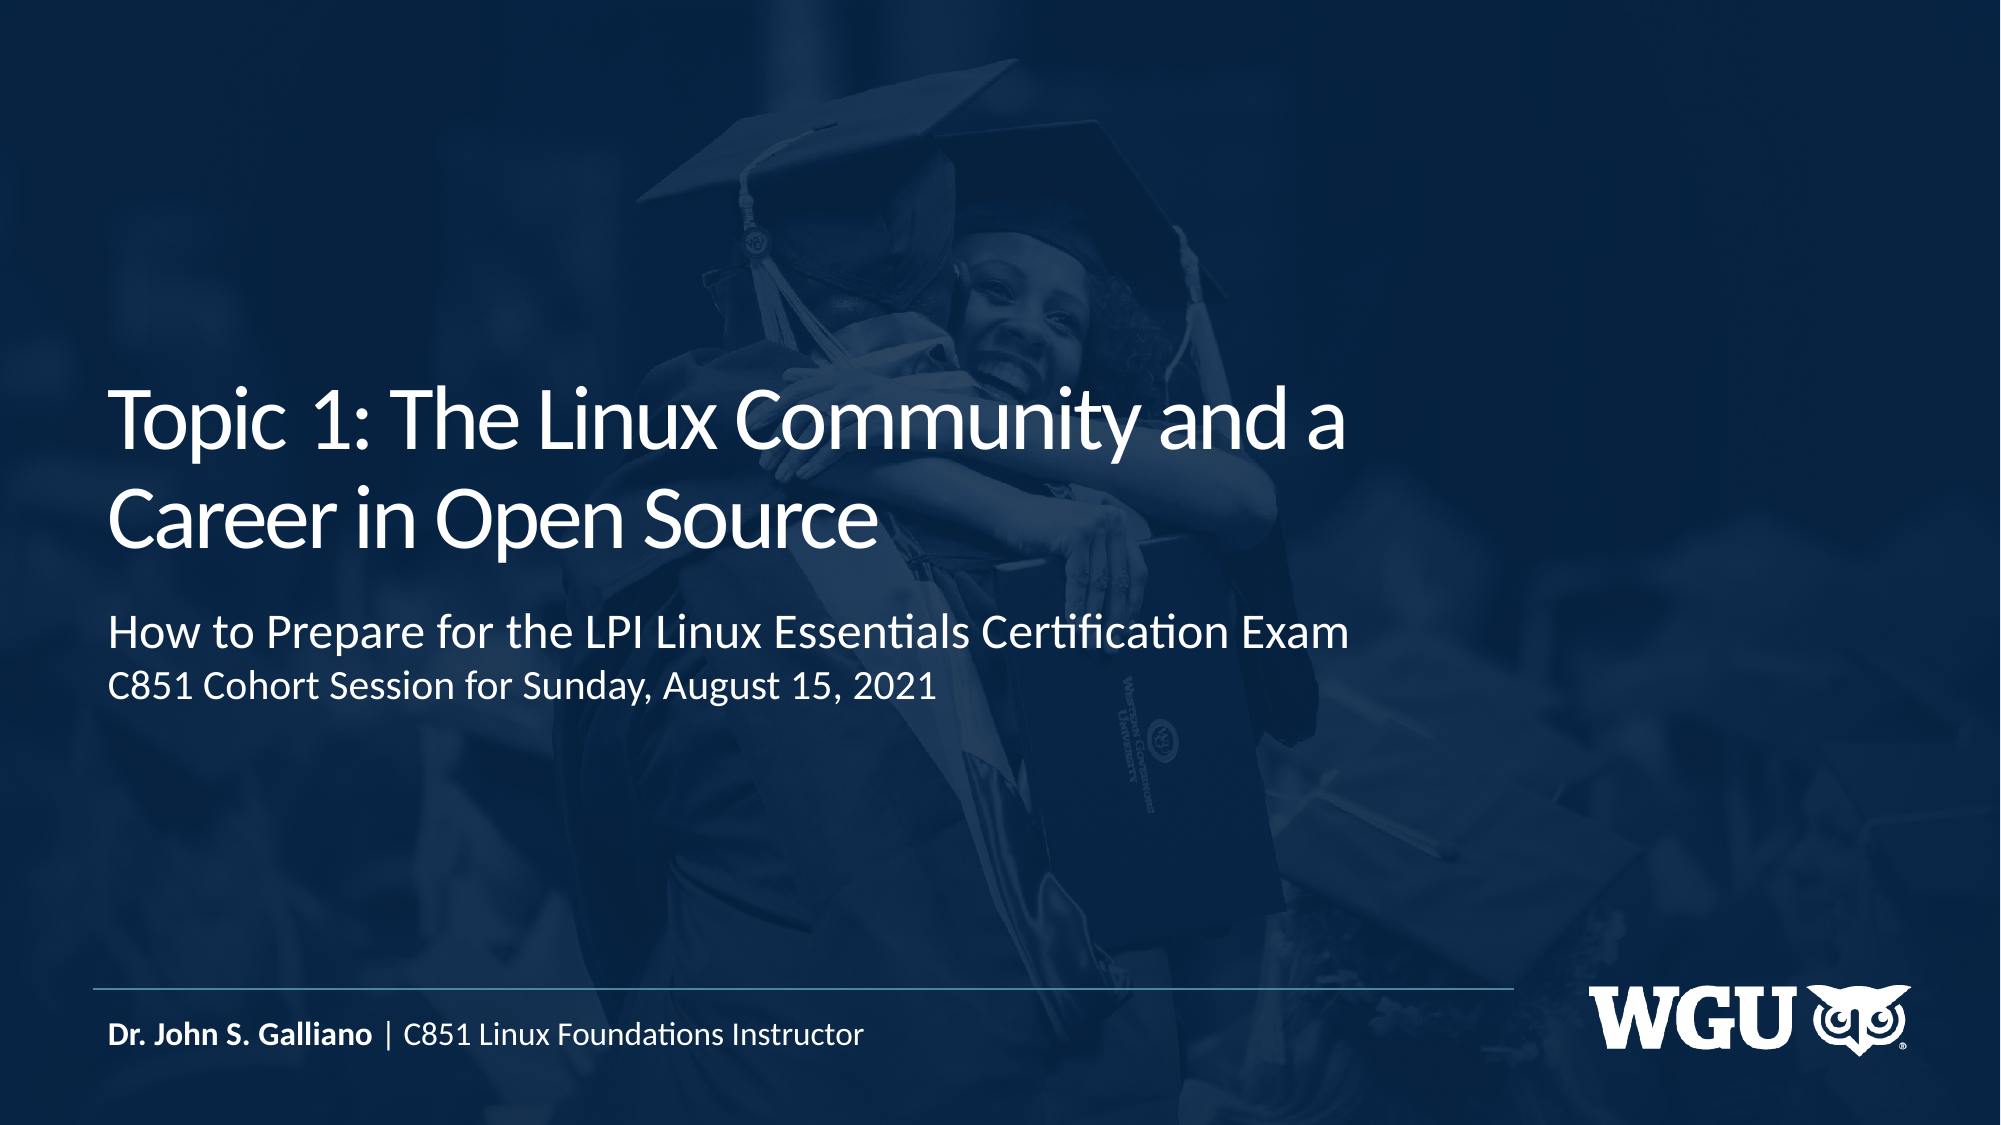

# Topic 1: The Linux Community and a Career in Open Source
How to Prepare for the LPI Linux Essentials Certification Exam
C851 Cohort Session for Sunday, August 15, 2021
Dr. John S. Galliano | C851 Linux Foundations Instructor